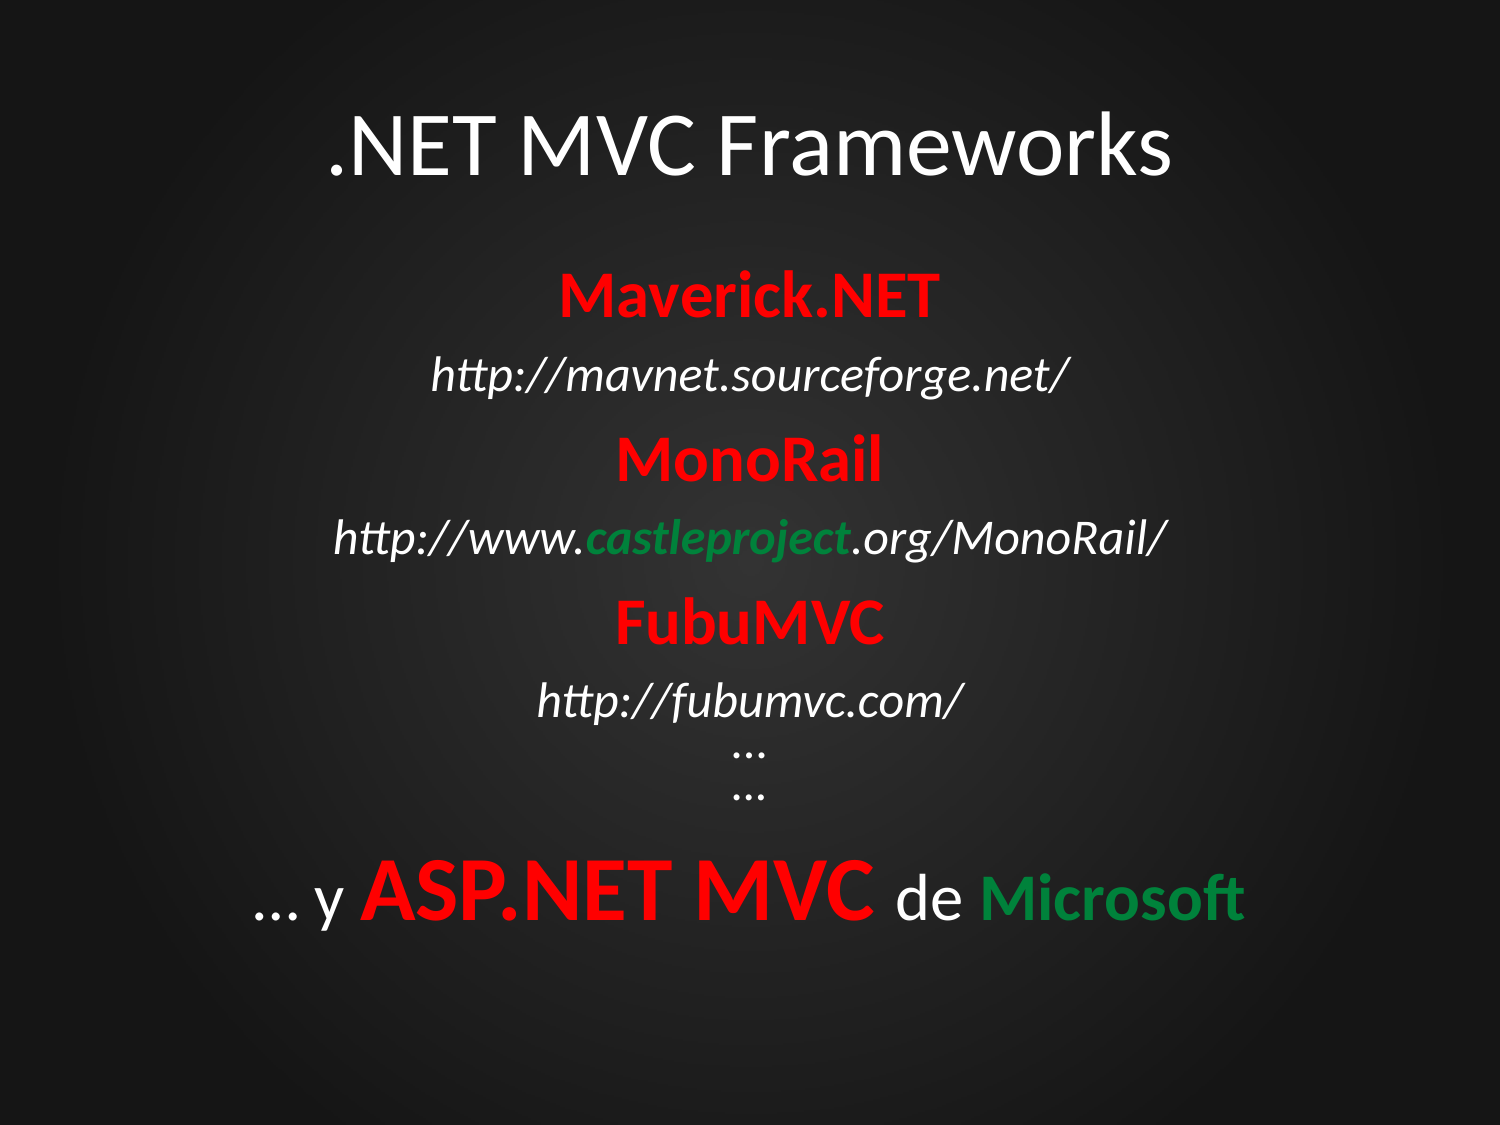

# .NET MVC Frameworks
Maverick.NET
http://mavnet.sourceforge.net/
MonoRail
http://www.castleproject.org/MonoRail/
FubuMVC
http://fubumvc.com/
...
…
… y ASP.NET MVC de Microsoft